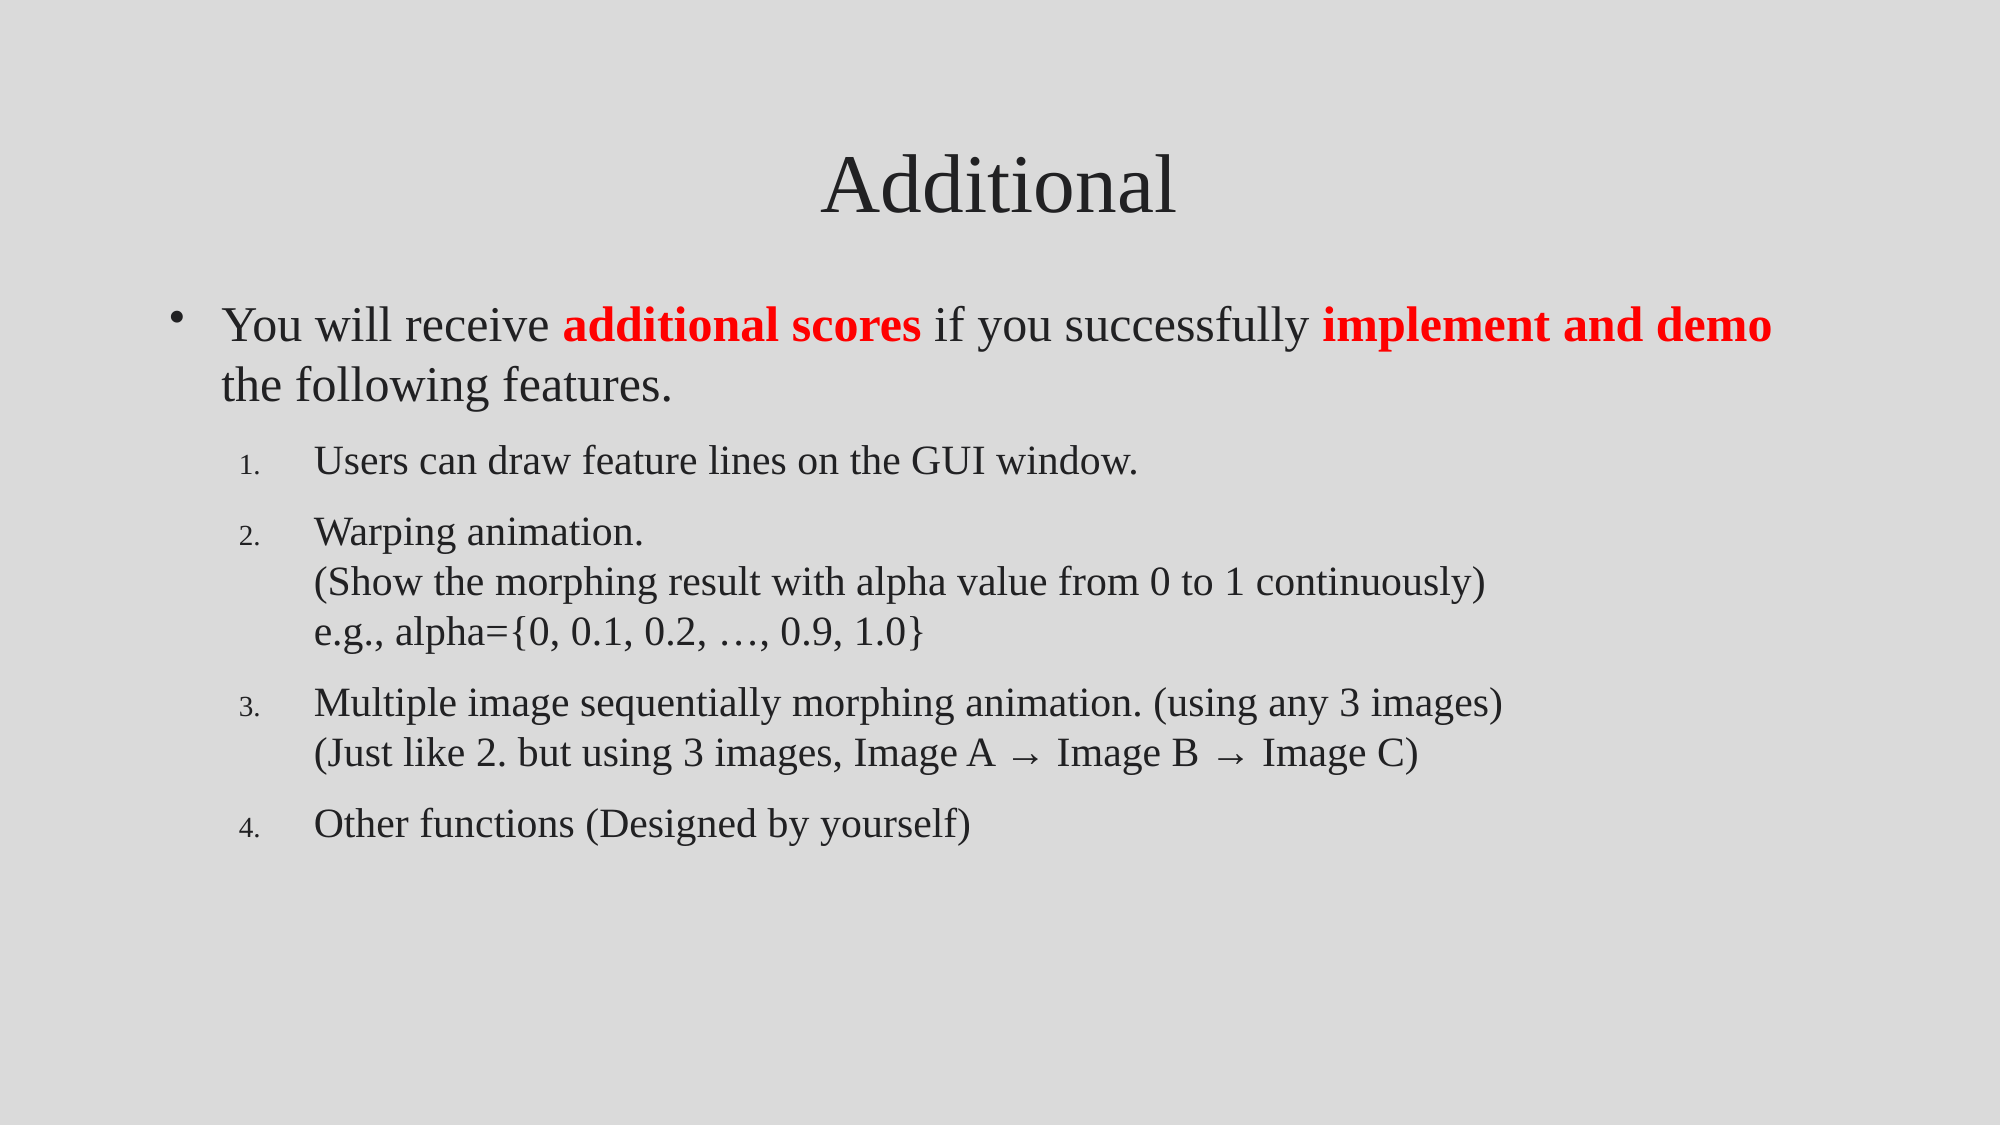

# Additional
You will receive additional scores if you successfully implement and demo the following features.
Users can draw feature lines on the GUI window.
Warping animation.
(Show the morphing result with alpha value from 0 to 1 continuously)
e.g., alpha={0, 0.1, 0.2, …, 0.9, 1.0}
Multiple image sequentially morphing animation. (using any 3 images)
(Just like 2. but using 3 images, Image A → Image B → Image C)
Other functions (Designed by yourself)